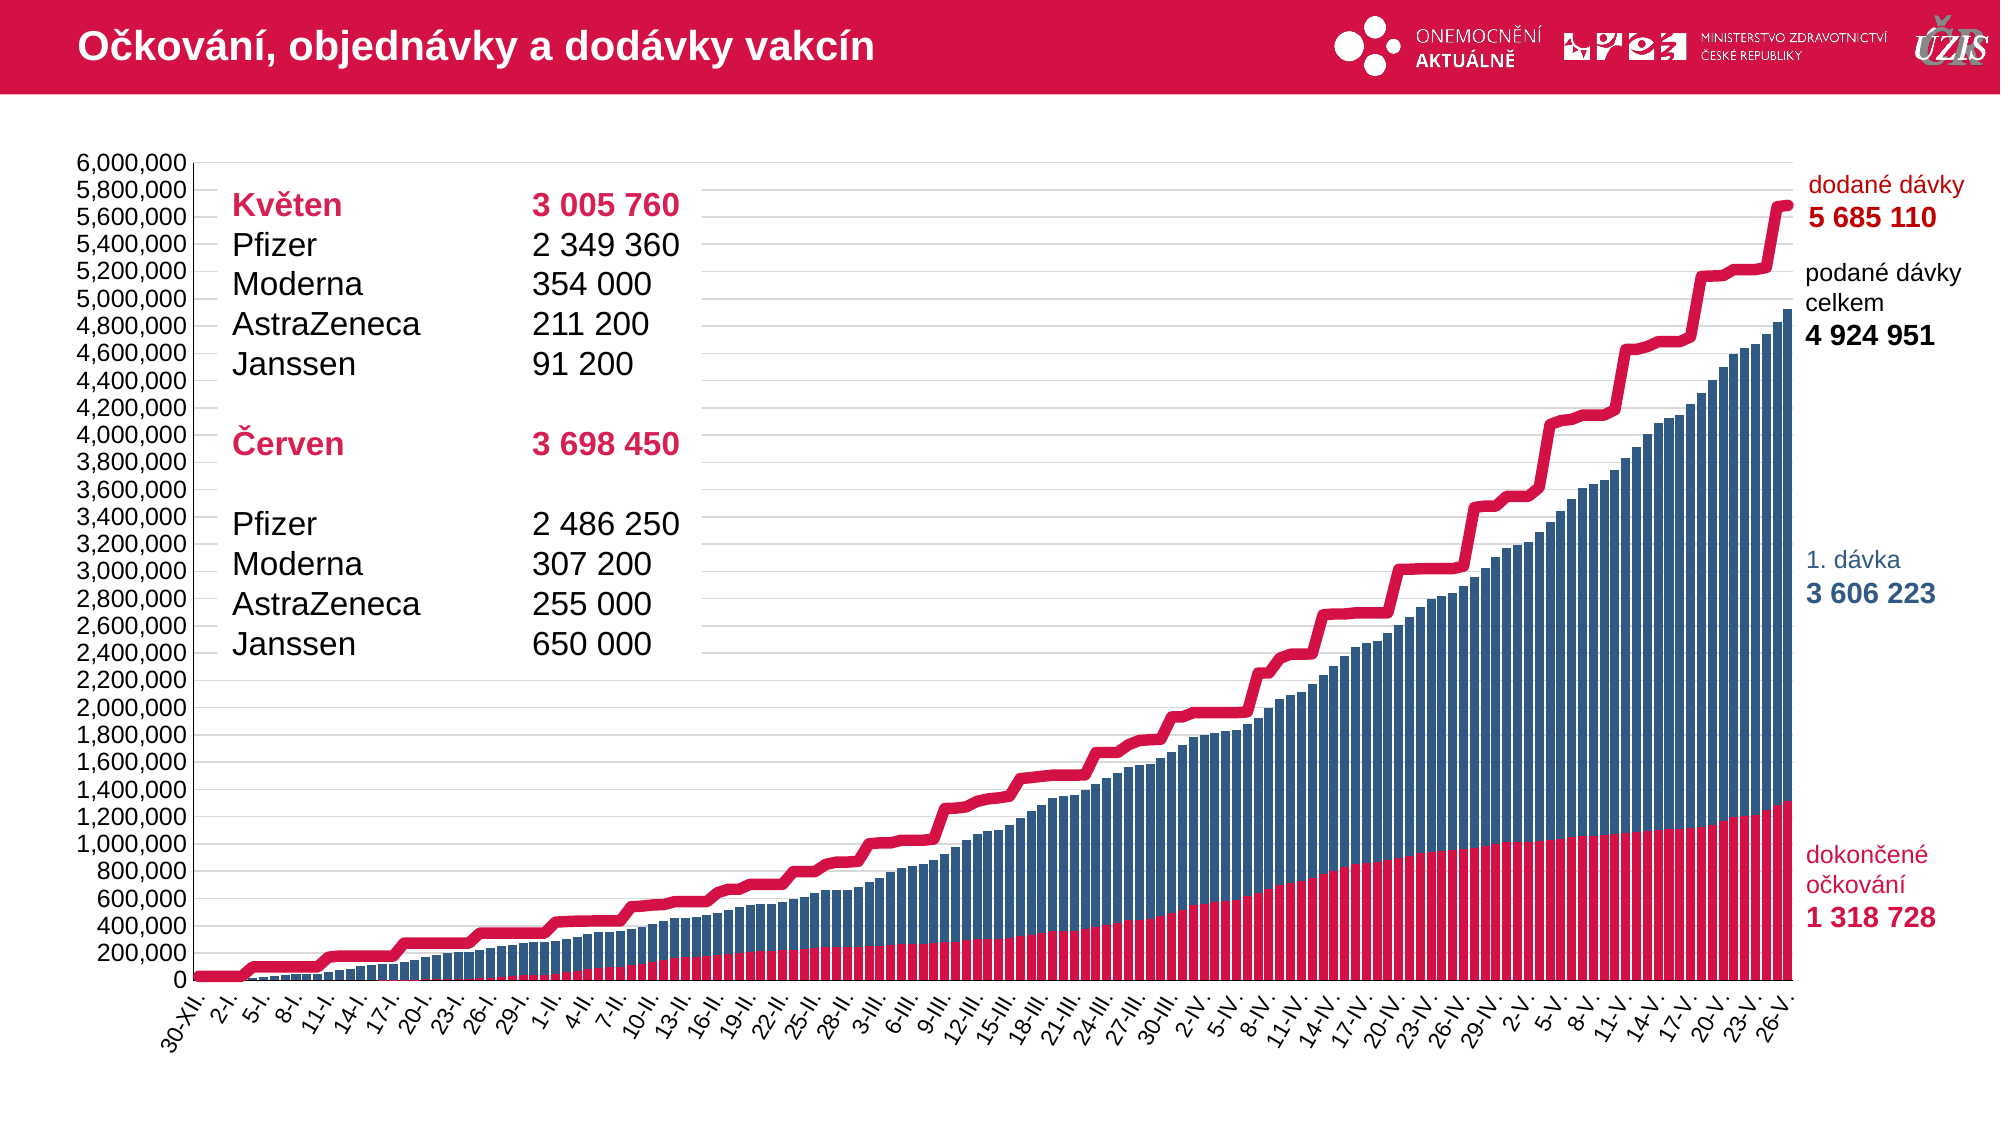

# Očkování, objednávky a dodávky vakcín

### Chart

| Category | dokončené očkování | první dávka | celkem dávek v ČR |
|---|---|---|---|
| 30-XII. | 0.0 | 10468.0 | 29250.0 |
| 31-XII. | 0.0 | 11772.0 | 29250.0 |
| 1-I. | 0.0 | 12033.0 | 29250.0 |
| 2-I. | 0.0 | 13300.0 | 29250.0 |
| 3-I. | 0.0 | 14215.0 | 29250.0 |
| 4-I. | 0.0 | 17789.0 | 98475.0 |
| 5-I. | 0.0 | 22280.0 | 98475.0 |
| 6-I. | 0.0 | 28097.0 | 98475.0 |
| 7-I. | 0.0 | 36039.0 | 98475.0 |
| 8-I. | 0.0 | 45970.0 | 98475.0 |
| 9-I. | 0.0 | 47983.0 | 98475.0 |
| 10-I. | 0.0 | 49734.0 | 98475.0 |
| 11-I. | 0.0 | 59524.0 | 169650.0 |
| 12-I. | 0.0 | 72881.0 | 178050.0 |
| 13-I. | 0.0 | 86358.0 | 178050.0 |
| 14-I. | 0.0 | 101516.0 | 178050.0 |
| 15-I. | 0.0 | 115457.0 | 178050.0 |
| 16-I. | 2.0 | 118830.0 | 178050.0 |
| 17-I. | 635.0 | 121427.0 | 178050.0 |
| 18-I. | 2445.0 | 133876.0 | 272820.0 |
| 19-I. | 5144.0 | 146382.0 | 272820.0 |
| 20-I. | 7773.0 | 159990.0 | 272820.0 |
| 21-I. | 9493.0 | 175545.0 | 272820.0 |
| 22-I. | 10528.0 | 190341.0 | 272820.0 |
| 23-I. | 11394.0 | 193620.0 | 272820.0 |
| 24-I. | 12257.0 | 195865.0 | 272820.0 |
| 25-I. | 15208.0 | 205460.0 | 346530.0 |
| 26-I. | 19164.0 | 215954.0 | 346530.0 |
| 27-I. | 23658.0 | 224941.0 | 346530.0 |
| 28-I. | 29743.0 | 231970.0 | 346530.0 |
| 29-I. | 37553.0 | 238145.0 | 346530.0 |
| 30-I. | 38635.0 | 238863.0 | 346530.0 |
| 31-I. | 39807.0 | 239565.0 | 346530.0 |
| 1-II. | 47688.0 | 243510.0 | 426480.0 |
| 2-II. | 57852.0 | 247627.0 | 430680.0 |
| 3-II. | 68803.0 | 252012.0 | 433980.0 |
| 4-II. | 81713.0 | 256887.0 | 434580.0 |
| 5-II. | 92333.0 | 262323.0 | 435680.0 |
| 6-II. | 94668.0 | 263159.0 | 435680.0 |
| 7-II. | 97144.0 | 264005.0 | 435680.0 |
| 8-II. | 108492.0 | 268021.0 | 539800.0 |
| 9-II. | 120387.0 | 273085.0 | 543800.0 |
| 10-II. | 133559.0 | 278548.0 | 552500.0 |
| 11-II. | 149670.0 | 284825.0 | 555000.0 |
| 12-II. | 164307.0 | 291526.0 | 576600.0 |
| 13-II. | 167278.0 | 293102.0 | 576600.0 |
| 14-II. | 168646.0 | 294090.0 | 576600.0 |
| 15-II. | 177950.0 | 300433.0 | 576600.0 |
| 16-II. | 186963.0 | 309093.0 | 643290.0 |
| 17-II. | 195207.0 | 318754.0 | 667860.0 |
| 18-II. | 203189.0 | 331016.0 | 667860.0 |
| 19-II. | 210477.0 | 342793.0 | 703860.0 |
| 20-II. | 211640.0 | 344724.0 | 703860.0 |
| 21-II. | 212646.0 | 345746.0 | 703860.0 |
| 22-II. | 218633.0 | 355820.0 | 703860.0 |
| 23-II. | 225565.0 | 368671.0 | 797460.0 |
| 24-II. | 231558.0 | 382462.0 | 797460.0 |
| 25-II. | 237071.0 | 400377.0 | 797460.0 |
| 26-II. | 242384.0 | 416454.0 | 850360.0 |
| 27-II. | 242932.0 | 419388.0 | 867260.0 |
| 28-II. | 243479.0 | 421723.0 | 867260.0 |
| 1-III. | 246866.0 | 441049.0 | 872860.0 |
| 2-III. | 250389.0 | 468115.0 | 1001550.0 |
| 3-III. | 254859.0 | 498658.0 | 1008150.0 |
| 4-III. | 259507.0 | 531654.0 | 1008150.0 |
| 5-III. | 264866.0 | 560204.0 | 1027250.0 |
| 6-III. | 265702.0 | 572174.0 | 1027250.0 |
| 7-III. | 266530.0 | 583498.0 | 1027250.0 |
| 8-III. | 271339.0 | 612992.0 | 1036050.0 |
| 9-III. | 277672.0 | 649016.0 | 1260050.0 |
| 10-III. | 284581.0 | 689921.0 | 1262650.0 |
| 11-III. | 292893.0 | 734319.0 | 1272850.0 |
| 12-III. | 301289.0 | 772721.0 | 1312350.0 |
| 13-III. | 302572.0 | 789686.0 | 1330250.0 |
| 14-III. | 303698.0 | 801713.0 | 1338450.0 |
| 15-III. | 312441.0 | 829836.0 | 1350850.0 |
| 16-III. | 322901.0 | 868421.0 | 1479870.0 |
| 17-III. | 333345.0 | 905603.0 | 1487270.0 |
| 18-III. | 345699.0 | 943173.0 | 1496770.0 |
| 19-III. | 359230.0 | 977221.0 | 1504970.0 |
| 20-III. | 361236.0 | 992187.0 | 1504970.0 |
| 21-III. | 362766.0 | 999527.0 | 1504970.0 |
| 22-III. | 375147.0 | 1023622.0 | 1507170.0 |
| 23-III. | 388389.0 | 1049891.0 | 1671070.0 |
| 24-III. | 404018.0 | 1076412.0 | 1671070.0 |
| 25-III. | 421804.0 | 1102473.0 | 1671070.0 |
| 26-III. | 439214.0 | 1126984.0 | 1727670.0 |
| 27-III. | 444023.0 | 1135335.0 | 1759170.0 |
| 28-III. | 448133.0 | 1140808.0 | 1764870.0 |
| 29-III. | 468716.0 | 1159530.0 | 1768270.0 |
| 30-III. | 490776.0 | 1183952.0 | 1932070.0 |
| 31-III. | 517716.0 | 1206788.0 | 1932070.0 |
| 1-IV. | 549564.0 | 1232093.0 | 1963670.0 |
| 2-IV. | 562269.0 | 1238831.0 | 1963670.0 |
| 3-IV. | 573145.0 | 1242350.0 | 1963670.0 |
| 4-IV. | 581877.0 | 1244808.0 | 1963670.0 |
| 5-IV. | 589018.0 | 1247110.0 | 1963670.0 |
| 6-IV. | 618156.0 | 1263062.0 | 1968970.0 |
| 7-IV. | 640198.0 | 1286205.0 | 2254450.0 |
| 8-IV. | 670987.0 | 1324221.0 | 2254450.0 |
| 9-IV. | 700874.0 | 1362873.0 | 2362350.0 |
| 10-IV. | 716062.0 | 1378130.0 | 2391950.0 |
| 11-IV. | 726044.0 | 1387816.0 | 2391950.0 |
| 12-IV. | 750827.0 | 1425443.0 | 2394850.0 |
| 13-IV. | 776626.0 | 1461175.0 | 2681500.0 |
| 14-IV. | 803868.0 | 1499529.0 | 2687600.0 |
| 15-IV. | 829429.0 | 1546750.0 | 2687600.0 |
| 16-IV. | 854962.0 | 1590872.0 | 2695900.0 |
| 17-IV. | 863943.0 | 1607327.0 | 2695900.0 |
| 18-IV. | 868885.0 | 1620207.0 | 2695900.0 |
| 19-IV. | 884199.0 | 1663686.0 | 2695900.0 |
| 20-IV. | 899935.0 | 1705505.0 | 3015950.0 |
| 21-IV. | 914035.0 | 1752721.0 | 3015950.0 |
| 22-IV. | 931311.0 | 1806563.0 | 3019650.0 |
| 23-IV. | 943255.0 | 1855769.0 | 3020200.0 |
| 24-IV. | 948443.0 | 1873335.0 | 3020200.0 |
| 25-IV. | 952415.0 | 1887797.0 | 3020200.0 |
| 26-IV. | 959761.0 | 1936249.0 | 3038100.0 |
| 27-IV. | 971875.0 | 1983675.0 | 3469420.0 |
| 28-IV. | 985759.0 | 2040452.0 | 3479720.0 |
| 29-IV. | 1001442.0 | 2103636.0 | 3479720.0 |
| 30-IV. | 1011264.0 | 2163684.0 | 3551120.0 |
| 1-V. | 1014594.0 | 2182742.0 | 3551120.0 |
| 2-V. | 1016811.0 | 2201467.0 | 3551120.0 |
| 3-V. | 1021792.0 | 2266948.0 | 3616120.0 |
| 4-V. | 1030019.0 | 2331051.0 | 4076680.0 |
| 5-V. | 1039296.0 | 2401508.0 | 4106680.0 |
| 6-V. | 1049837.0 | 2478996.0 | 4115030.0 |
| 7-V. | 1059746.0 | 2553623.0 | 4146880.0 |
| 8-V. | 1061437.0 | 2582689.0 | 4146880.0 |
| 9-V. | 1062602.0 | 2606689.0 | 4146880.0 |
| 10-V. | 1069687.0 | 2676943.0 | 4186430.0 |
| 11-V. | 1078386.0 | 2750285.0 | 4628960.0 |
| 12-V. | 1087299.0 | 2827690.0 | 4628960.0 |
| 13-V. | 1096330.0 | 2909279.0 | 4649310.0 |
| 14-V. | 1103944.0 | 2986596.0 | 4685310.0 |
| 15-V. | 1106075.0 | 3018107.0 | 4685310.0 |
| 16-V. | 1107246.0 | 3043689.0 | 4685310.0 |
| 17-V. | 1113856.0 | 3114622.0 | 4720910.0 |
| 18-V. | 1126718.0 | 3184866.0 | 5164310.0 |
| 19-V. | 1141719.0 | 3260168.0 | 5167110.0 |
| 20-V. | 1168273.0 | 3332393.0 | 5170110.0 |
| 21-V. | 1195477.0 | 3398230.0 | 5214910.0 |
| 22-V. | 1206482.0 | 3429442.0 | 5214910.0 |
| 23-V. | 1215389.0 | 3451536.0 | 5214910.0 |
| 24-V. | 1248474.0 | 3495983.0 | 5229110.0 |
| 25-V. | 1283204.0 | 3544514.0 | 5675560.0 |
| 26-V. | 1318728.0 | 3606223.0 | 5685110.0 |
dodané dávky
5 685 110
Květen		3 005 760
Pfizer		2 349 360
Moderna		354 000
AstraZeneca	211 200
Janssen		91 200

Červen		3 698 450
Pfizer		2 486 250
Moderna		307 200
AstraZeneca	255 000
Janssen		650 000
podané dávky celkem
4 924 951
1. dávka
3 606 223
dokončené
očkování
1 318 728